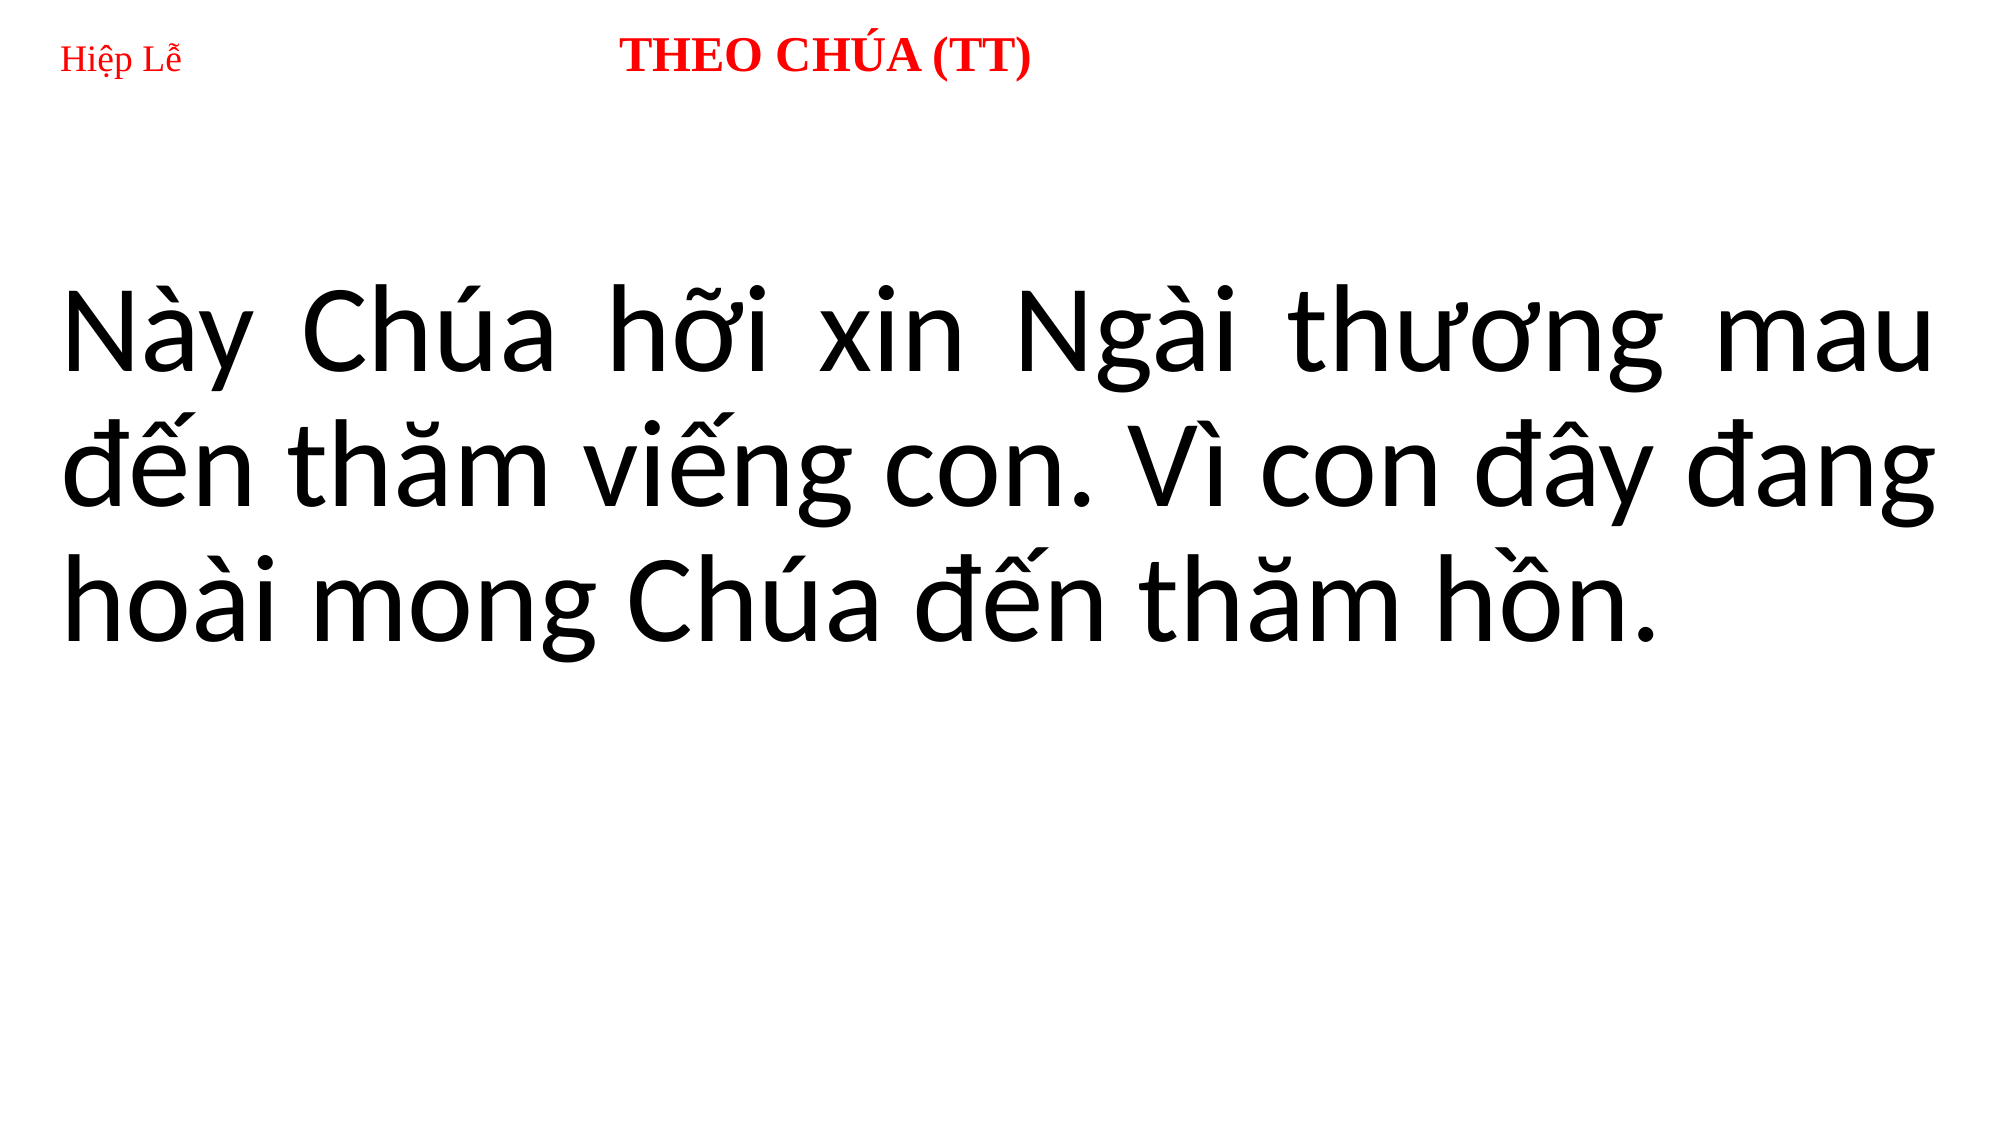

# Hiệp Lễ                                              THEO CHÚA (TT)
Này Chúa hỡi xin Ngài thương mau đến thăm viếng con. Vì con đây đang hoài mong Chúa đến thăm hồn.